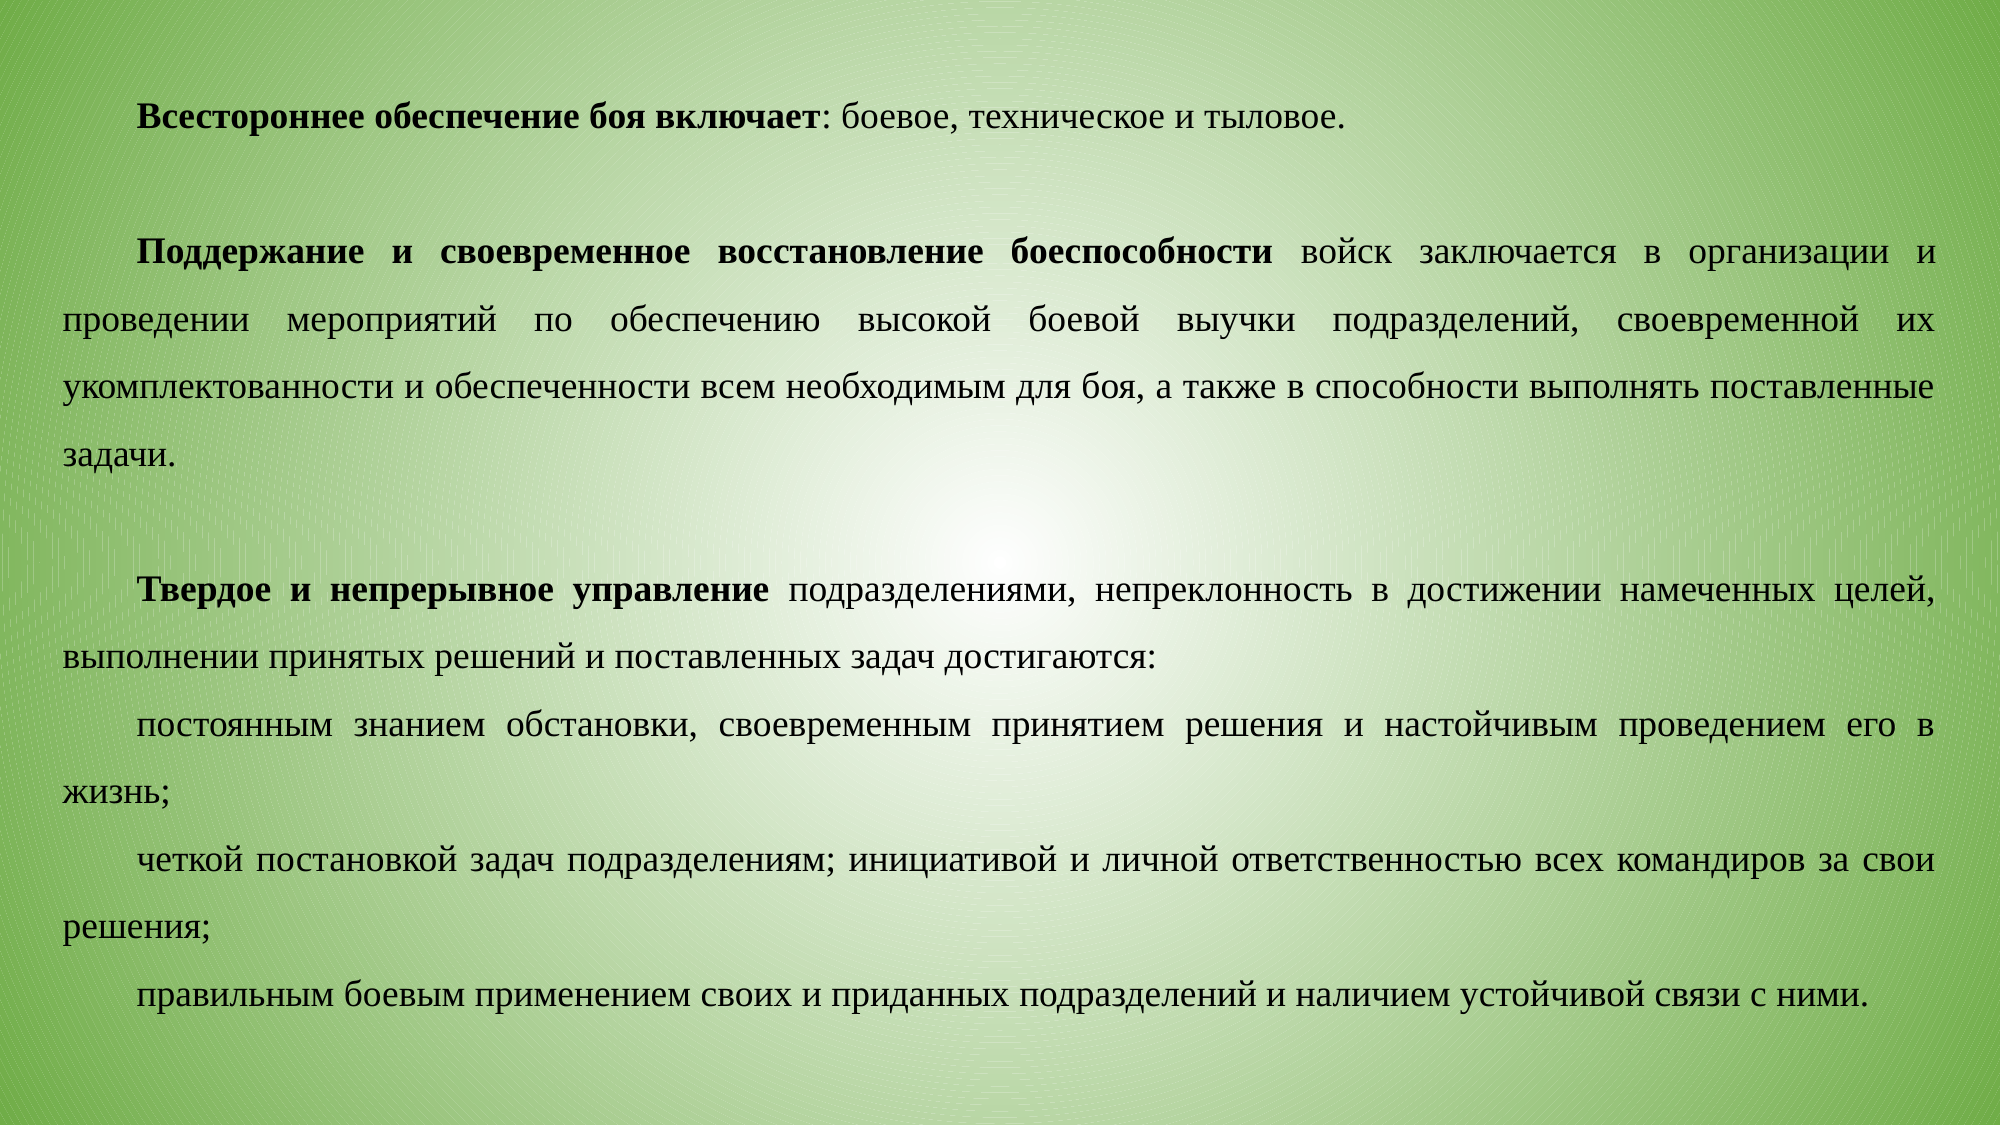

Всестороннее обеспечение боя включает: боевое, техническое и тыловое.

Поддержание и своевременное восстановление боеспособности войск заключается в организации и проведении мероприятий по обеспечению высокой боевой выучки подразделений, своевременной их укомплектованности и обеспеченности всем необходимым для боя, а также в способности выполнять поставленные задачи.

Твердое и непрерывное управление подразделениями, непреклонность в достижении намеченных целей, выполнении принятых решений и поставленных задач достигаются:
постоянным знанием обстановки, своевременным принятием решения и настойчивым проведением его в жизнь;
четкой постановкой задач подразделениям; инициативой и личной ответственностью всех командиров за свои решения;
правильным боевым применением своих и приданных подразделений и наличием устойчивой связи с ними.